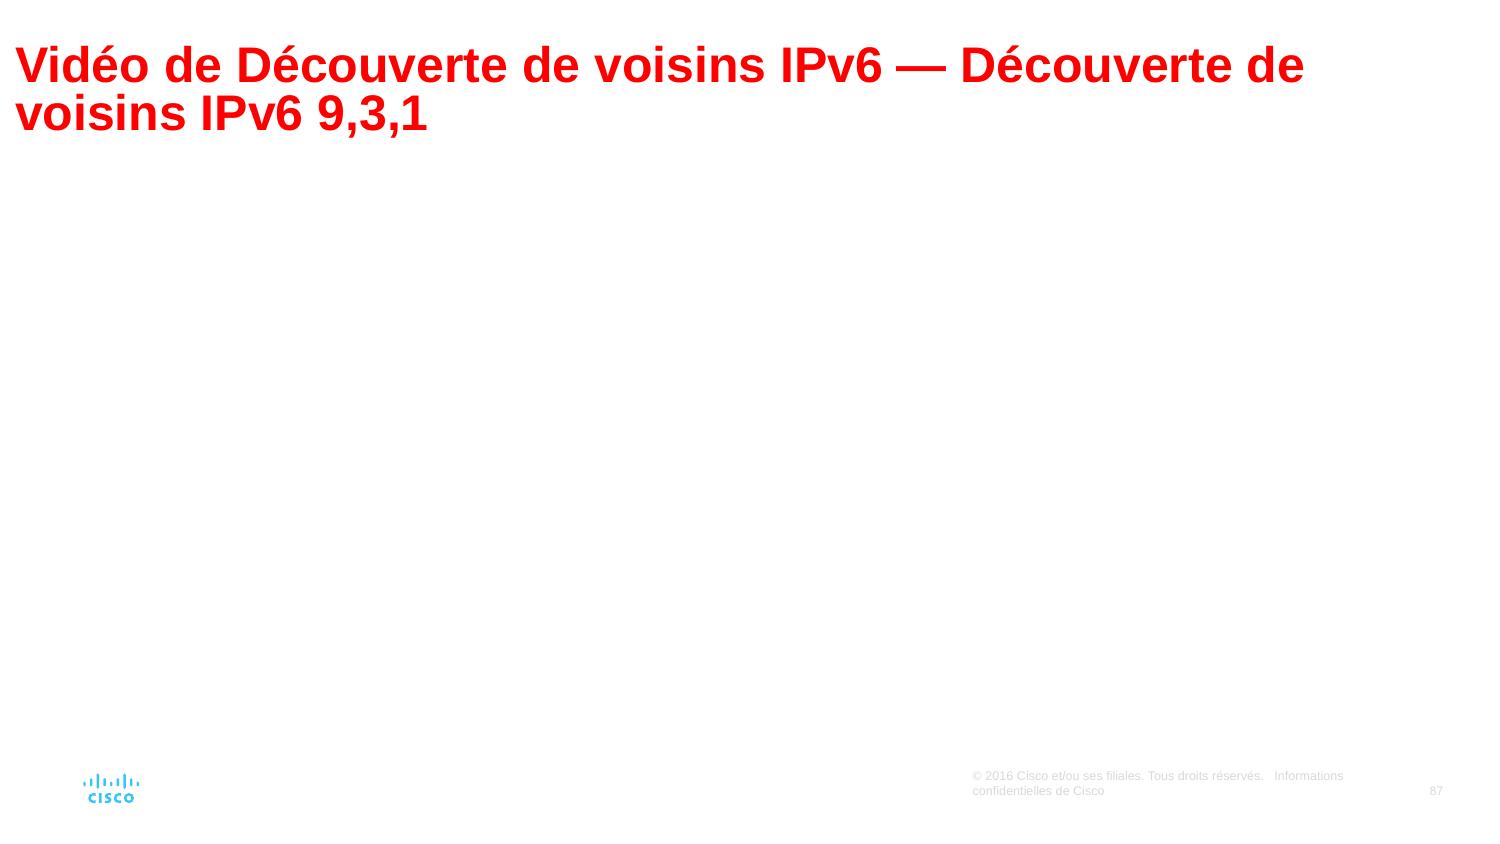

# Vidéo de Découverte de voisins IPv6 — Découverte de voisins IPv6 9,3,1